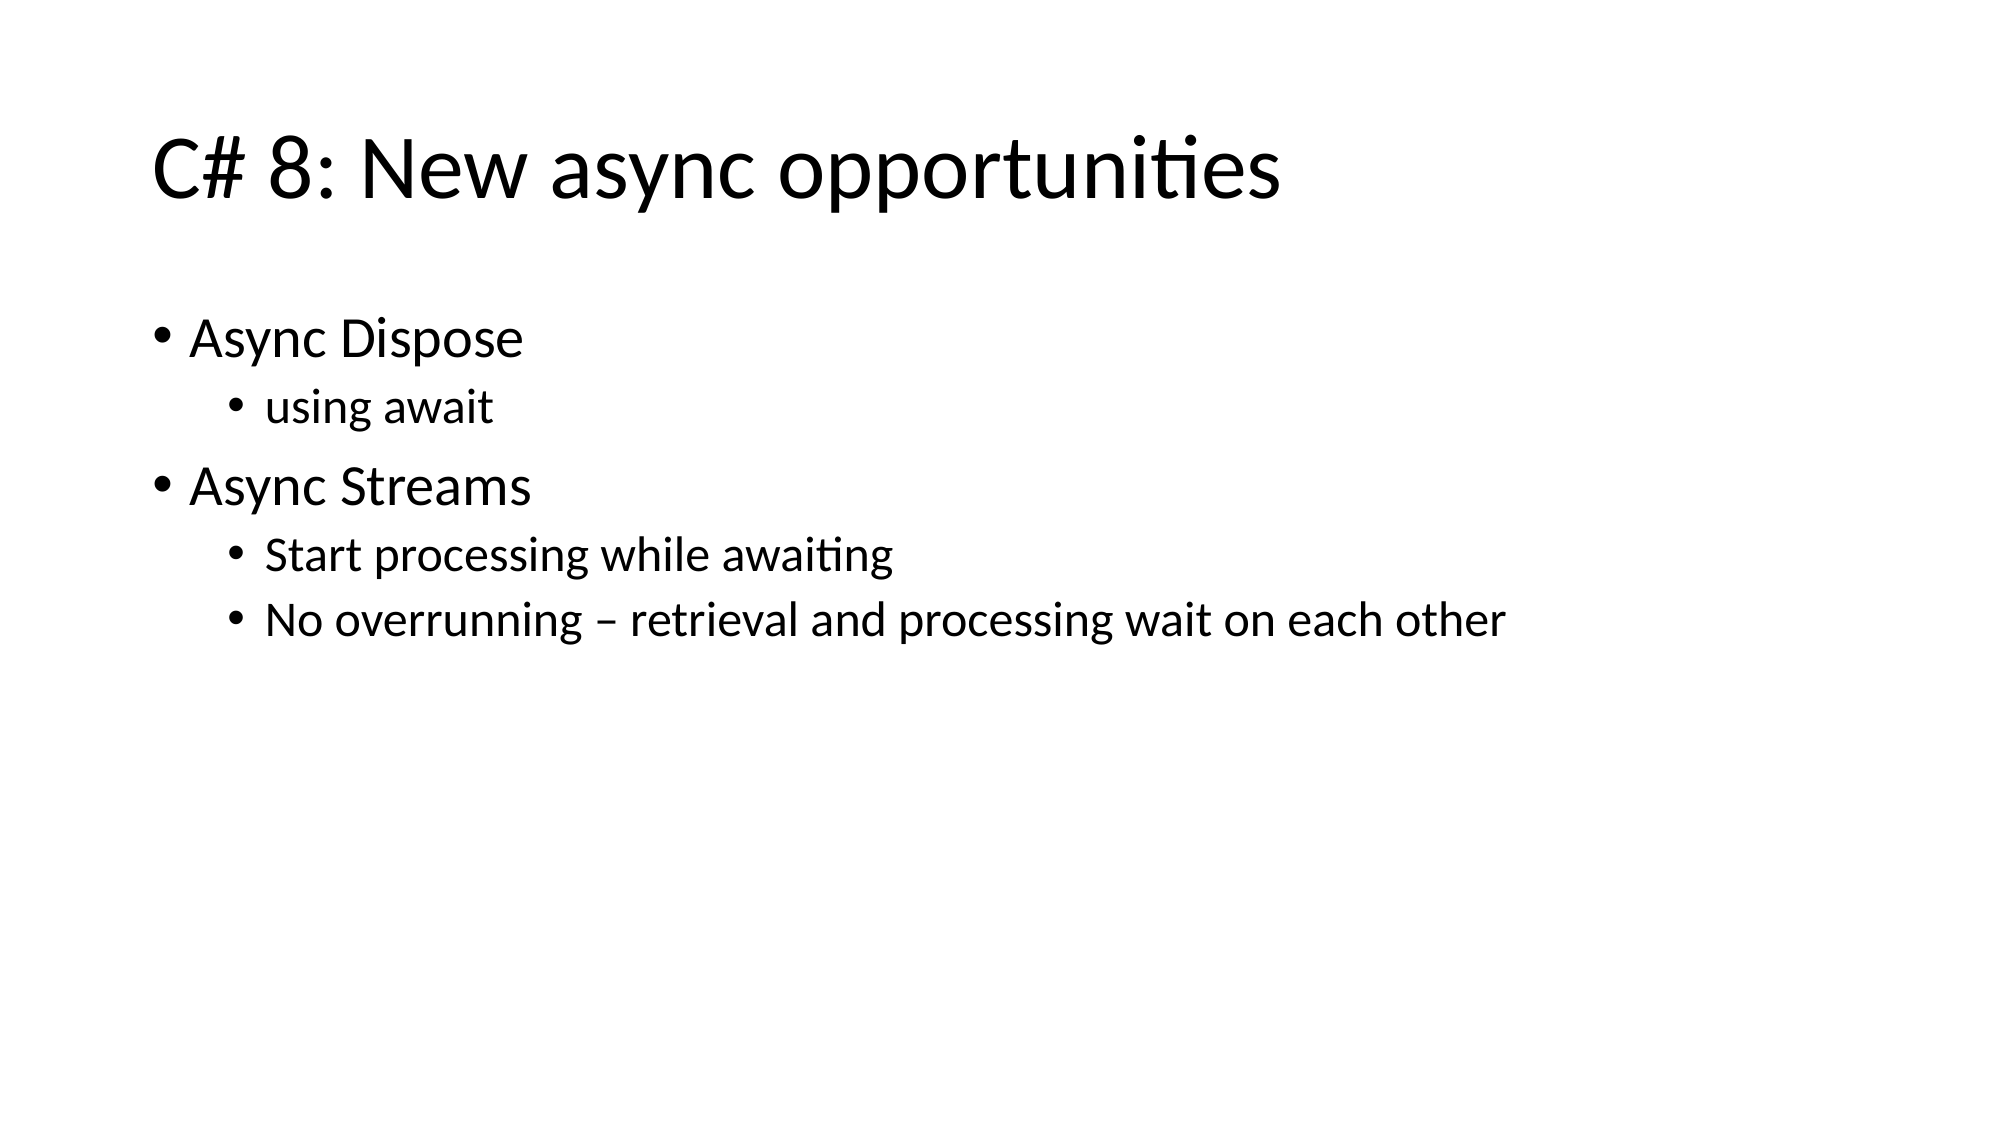

# C# 8: New async opportunities
Async Dispose
using await
Async Streams
Start processing while awaiting
No overrunning – retrieval and processing wait on each other